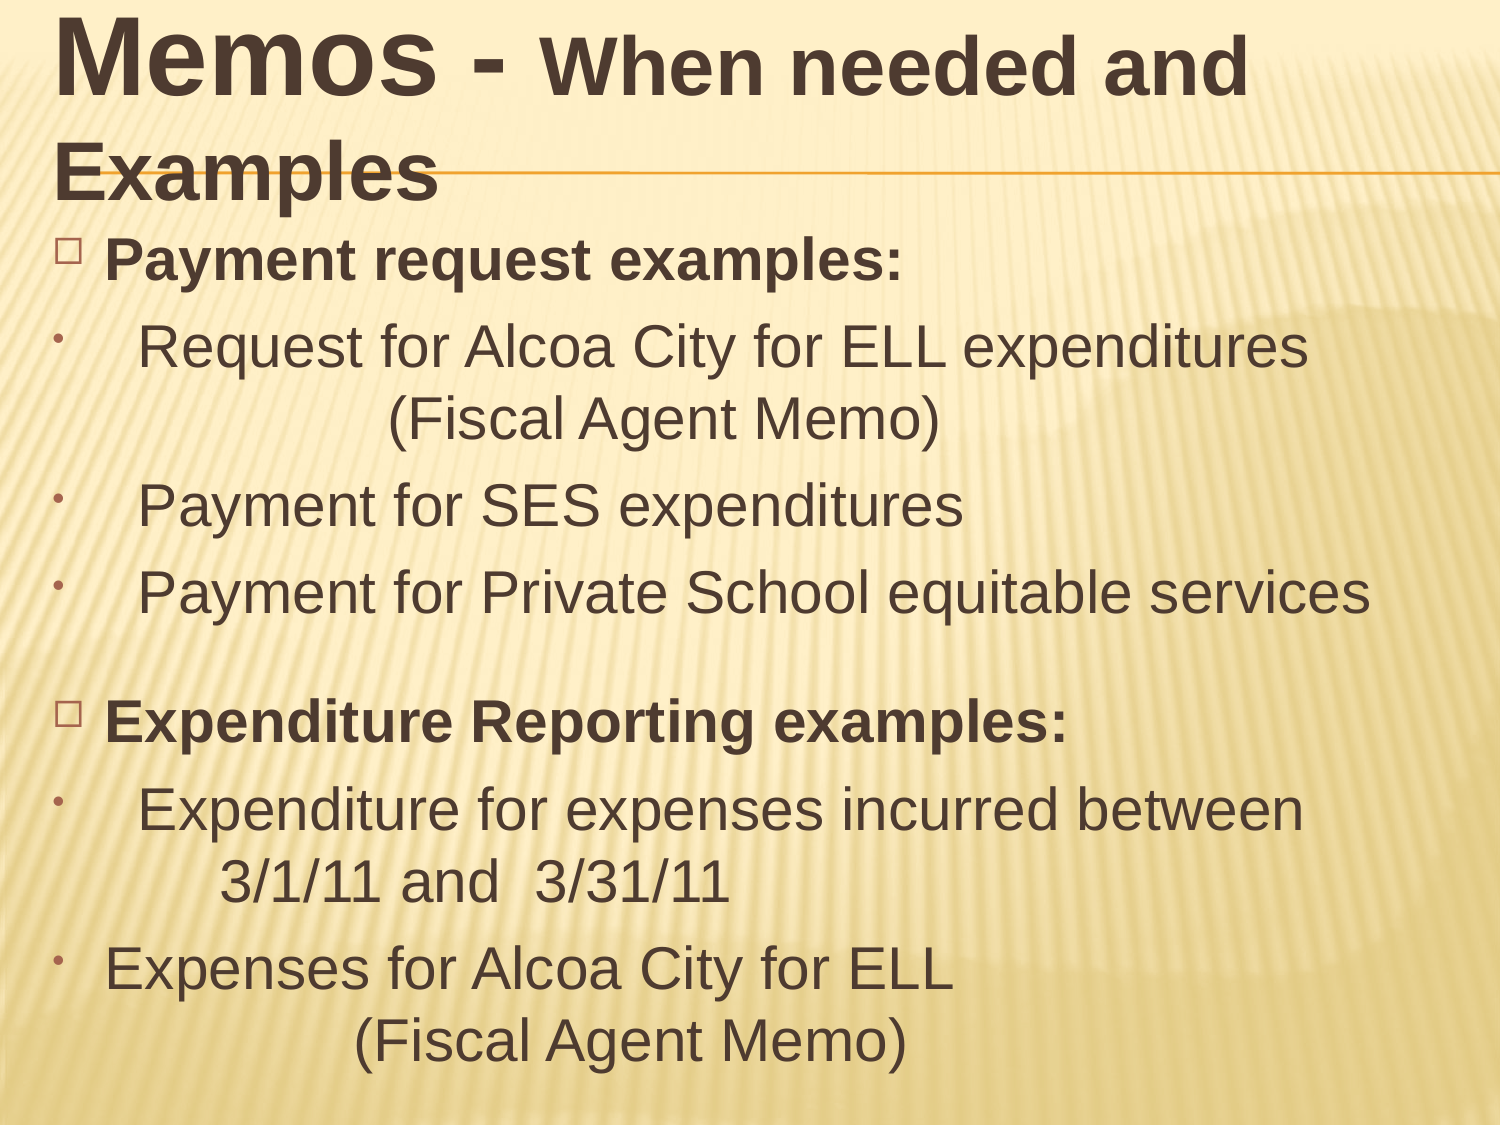

Memos - When needed and Examples
Payment request examples:
  Request for Alcoa City for ELL expenditures
                    (Fiscal Agent Memo)
  Payment for SES expenditures
  Payment for Private School equitable services

Expenditure Reporting examples:
  Expenditure for expenses incurred between
          3/1/11 and  3/31/11
Expenses for Alcoa City for ELL
                  (Fiscal Agent Memo)